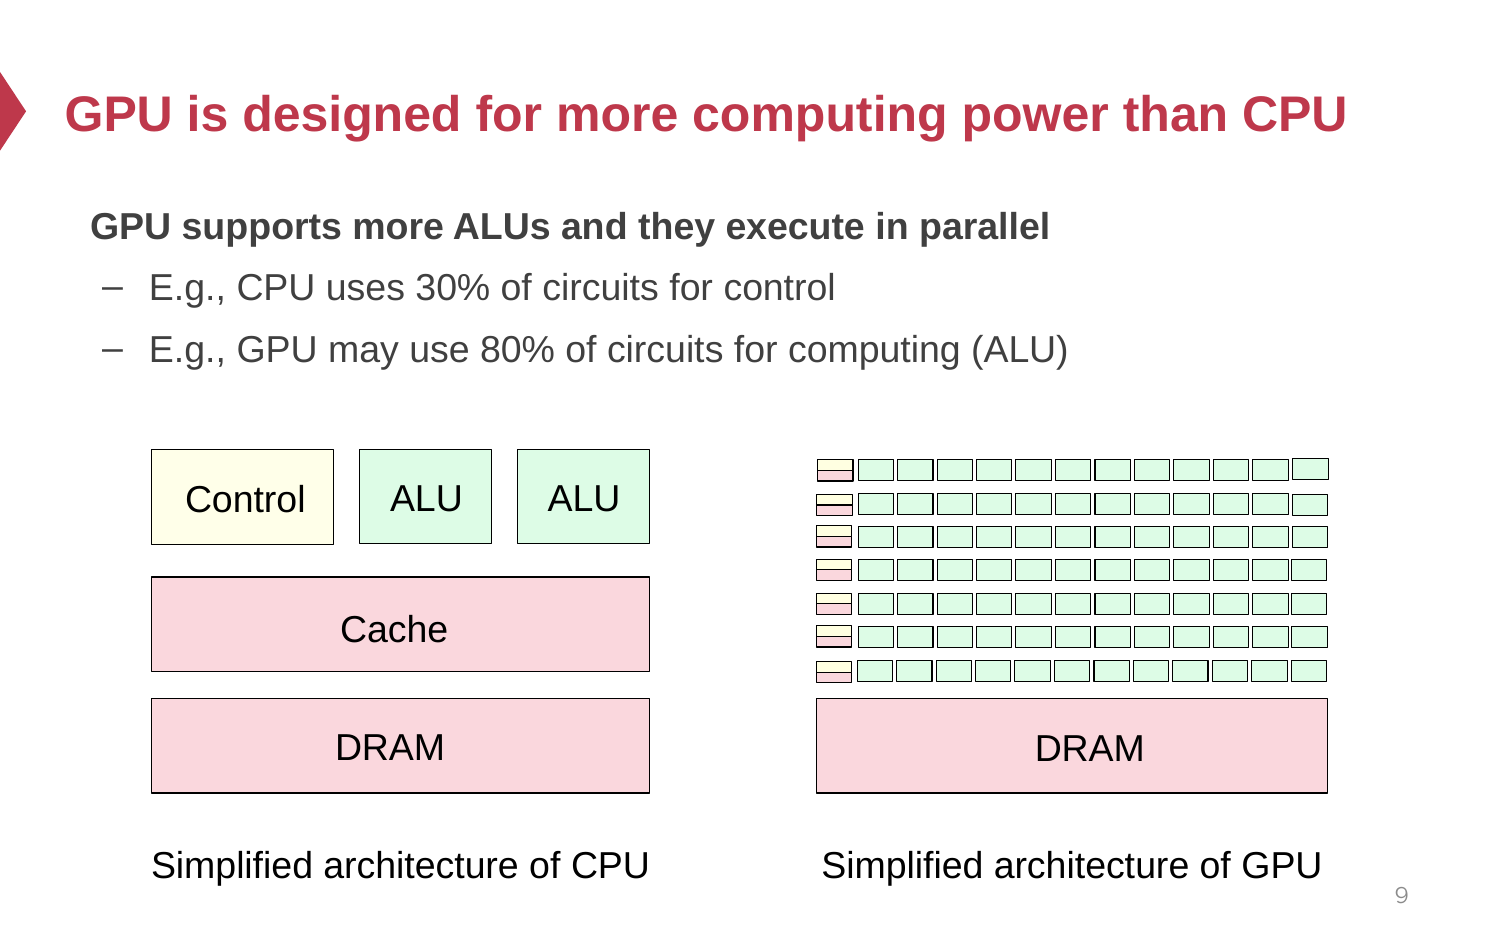

# GPU is designed for more computing power than CPU
GPU supports more ALUs and they execute in parallel
E.g., CPU uses 30% of circuits for control
E.g., GPU may use 80% of circuits for computing (ALU)

ALU
Control

Cache

DRAM

ALU

DRAM
Simplified architecture of CPU
Simplified architecture of GPU
9